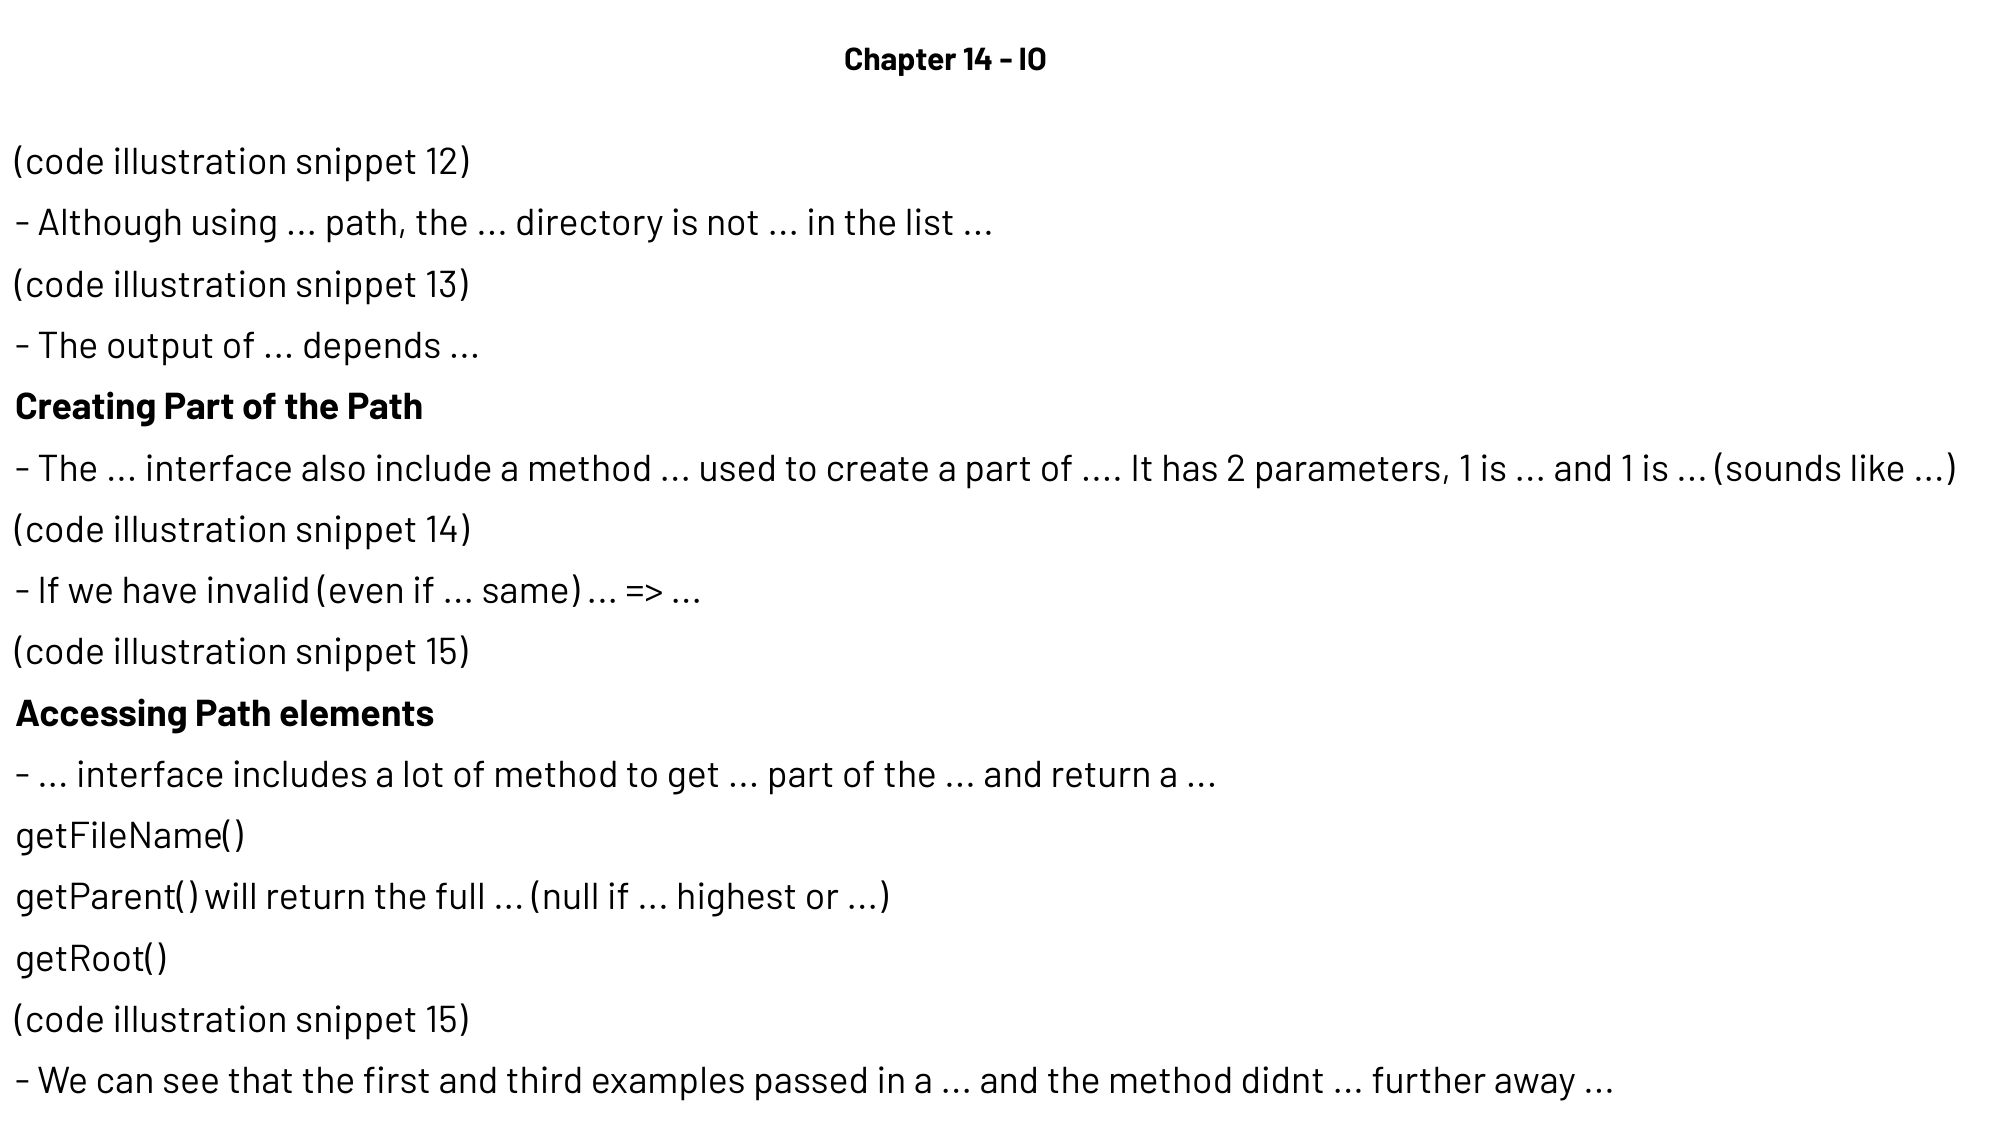

Chapter 14 - IO
(code illustration snippet 12)
- Although using ... path, the ... directory is not ... in the list ...
(code illustration snippet 13)
- The output of ... depends ...
Creating Part of the Path
- The ... interface also include a method ... used to create a part of .... It has 2 parameters, 1 is ... and 1 is ... (sounds like ...)
(code illustration snippet 14)
- If we have invalid (even if ... same) ... => ...
(code illustration snippet 15)
Accessing Path elements
- ... interface includes a lot of method to get ... part of the ... and return a ...
getFileName()
getParent() will return the full ... (null if ... highest or ...)
getRoot()
(code illustration snippet 15)
- We can see that the first and third examples passed in a ... and the method didnt ... further away ...